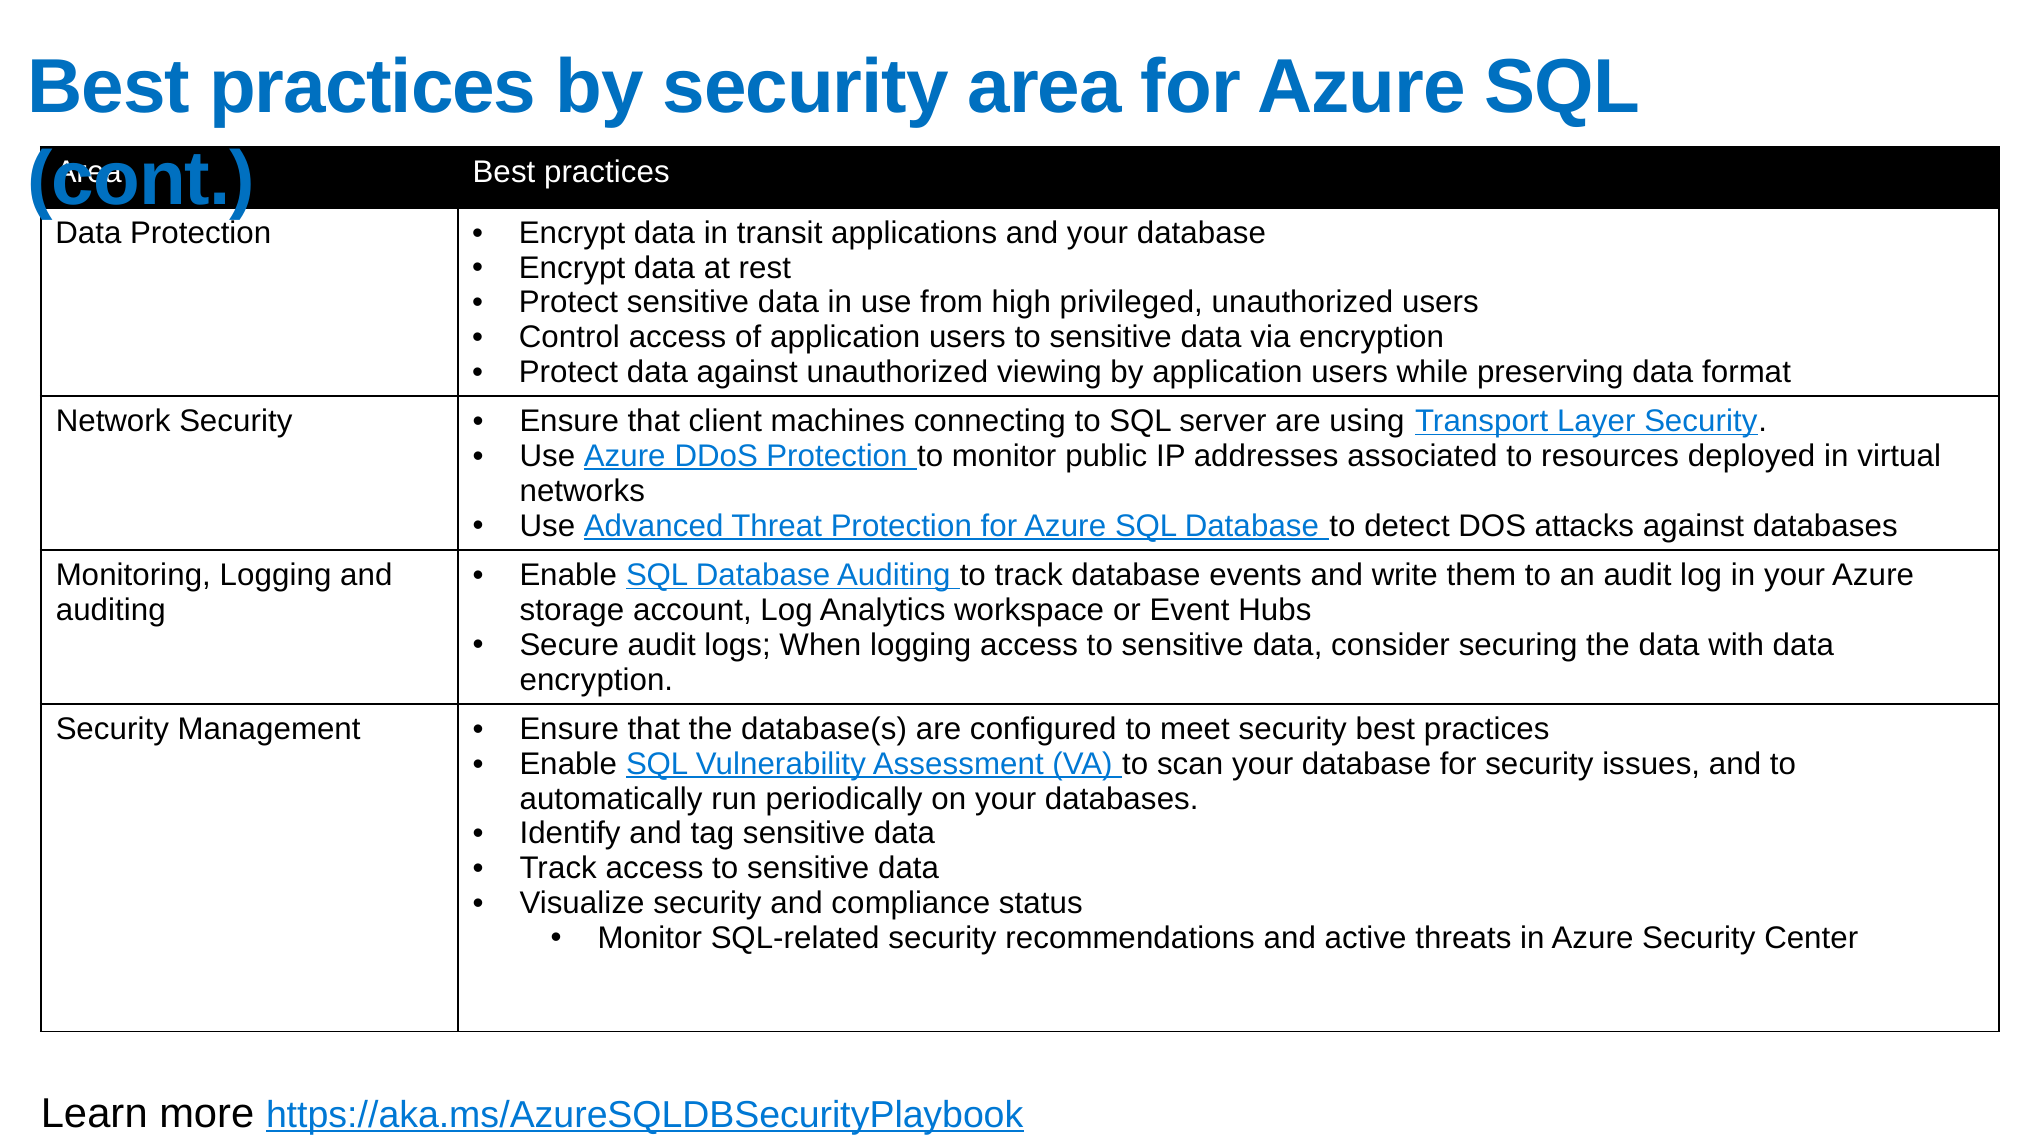

# Best practices by security area for Azure SQL (cont.)
| Area | Best practices |
| --- | --- |
| Data Protection | Encrypt data in transit applications and your database Encrypt data at rest Protect sensitive data in use from high privileged, unauthorized users Control access of application users to sensitive data via encryption Protect data against unauthorized viewing by application users while preserving data format |
| Network Security | Ensure that client machines connecting to SQL server are using Transport Layer Security. Use Azure DDoS Protection to monitor public IP addresses associated to resources deployed in virtual networks Use Advanced Threat Protection for Azure SQL Database to detect DOS attacks against databases |
| Monitoring, Logging and auditing | Enable SQL Database Auditing to track database events and write them to an audit log in your Azure storage account, Log Analytics workspace or Event Hubs Secure audit logs; When logging access to sensitive data, consider securing the data with data encryption. |
| Security Management | Ensure that the database(s) are configured to meet security best practices Enable SQL Vulnerability Assessment (VA) to scan your database for security issues, and to automatically run periodically on your databases. Identify and tag sensitive data Track access to sensitive data Visualize security and compliance status Monitor SQL-related security recommendations and active threats in Azure Security Center |
Learn more https://aka.ms/AzureSQLDBSecurityPlaybook